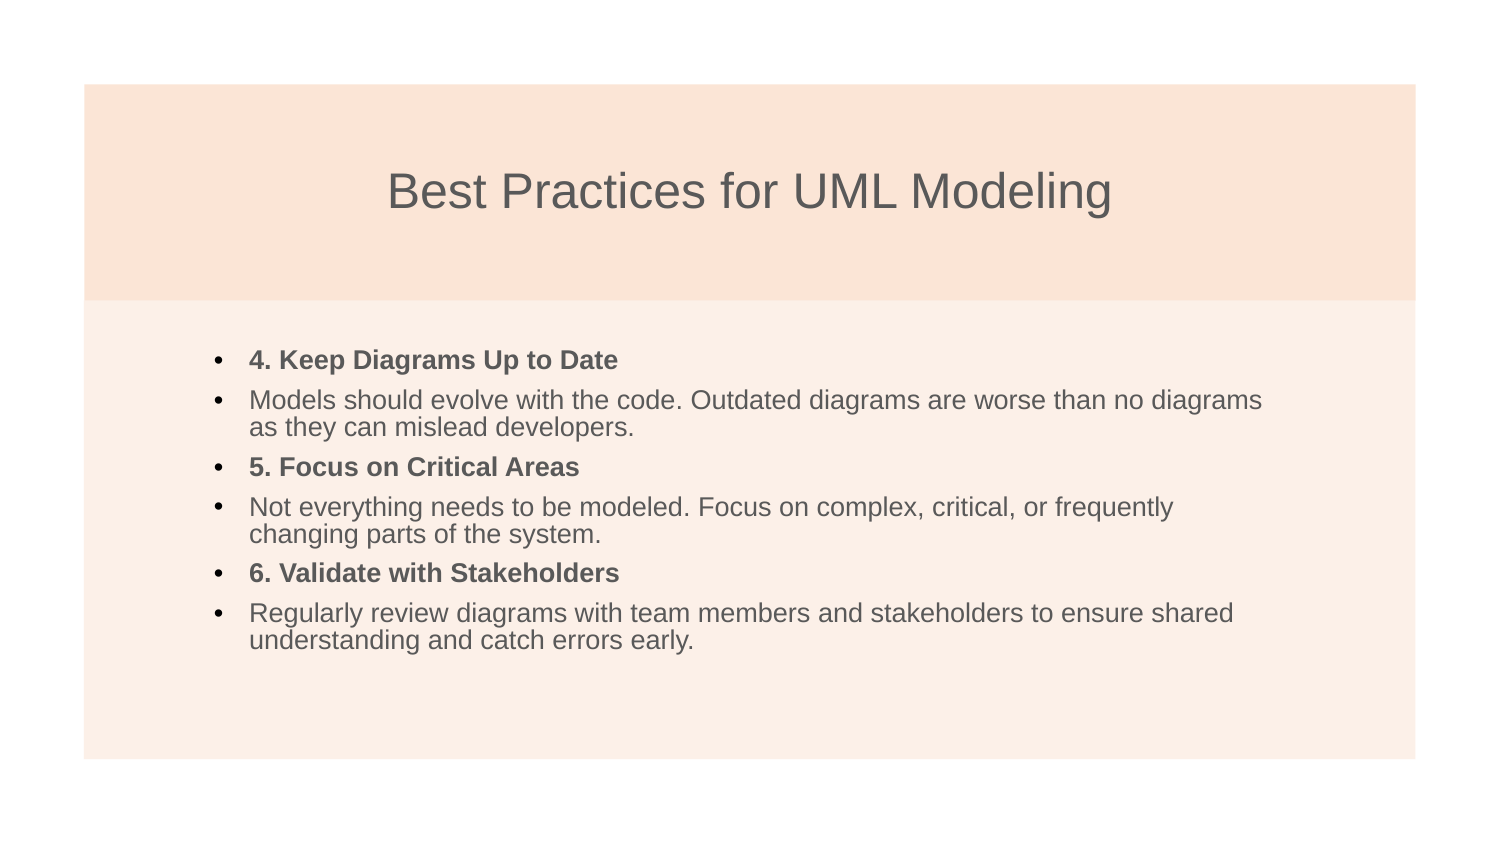

Best Practices for UML Modeling

4. Keep Diagrams Up to Date
Models should evolve with the code. Outdated diagrams are worse than no diagrams as they can mislead developers.
5. Focus on Critical Areas
Not everything needs to be modeled. Focus on complex, critical, or frequently changing parts of the system.
6. Validate with Stakeholders
Regularly review diagrams with team members and stakeholders to ensure shared understanding and catch errors early.